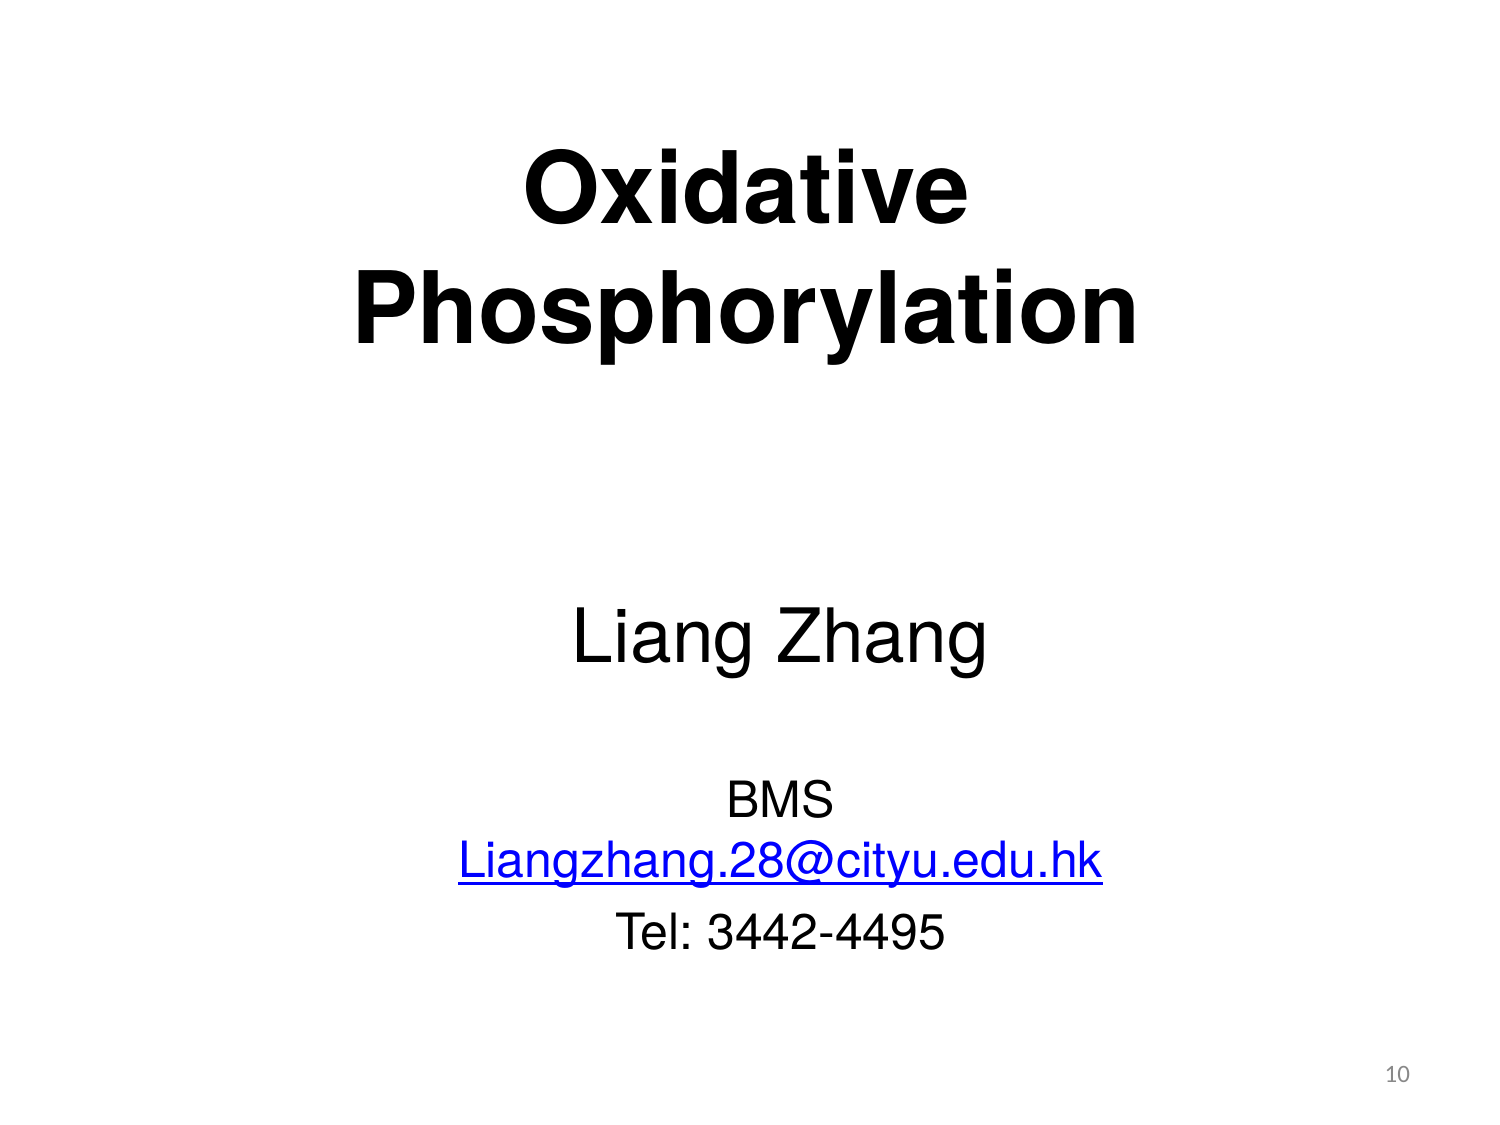

Oxidative Phosphorylation
Liang Zhang

BMS
Liangzhang.28@cityu.edu.hk
Tel: 3442-4495
10